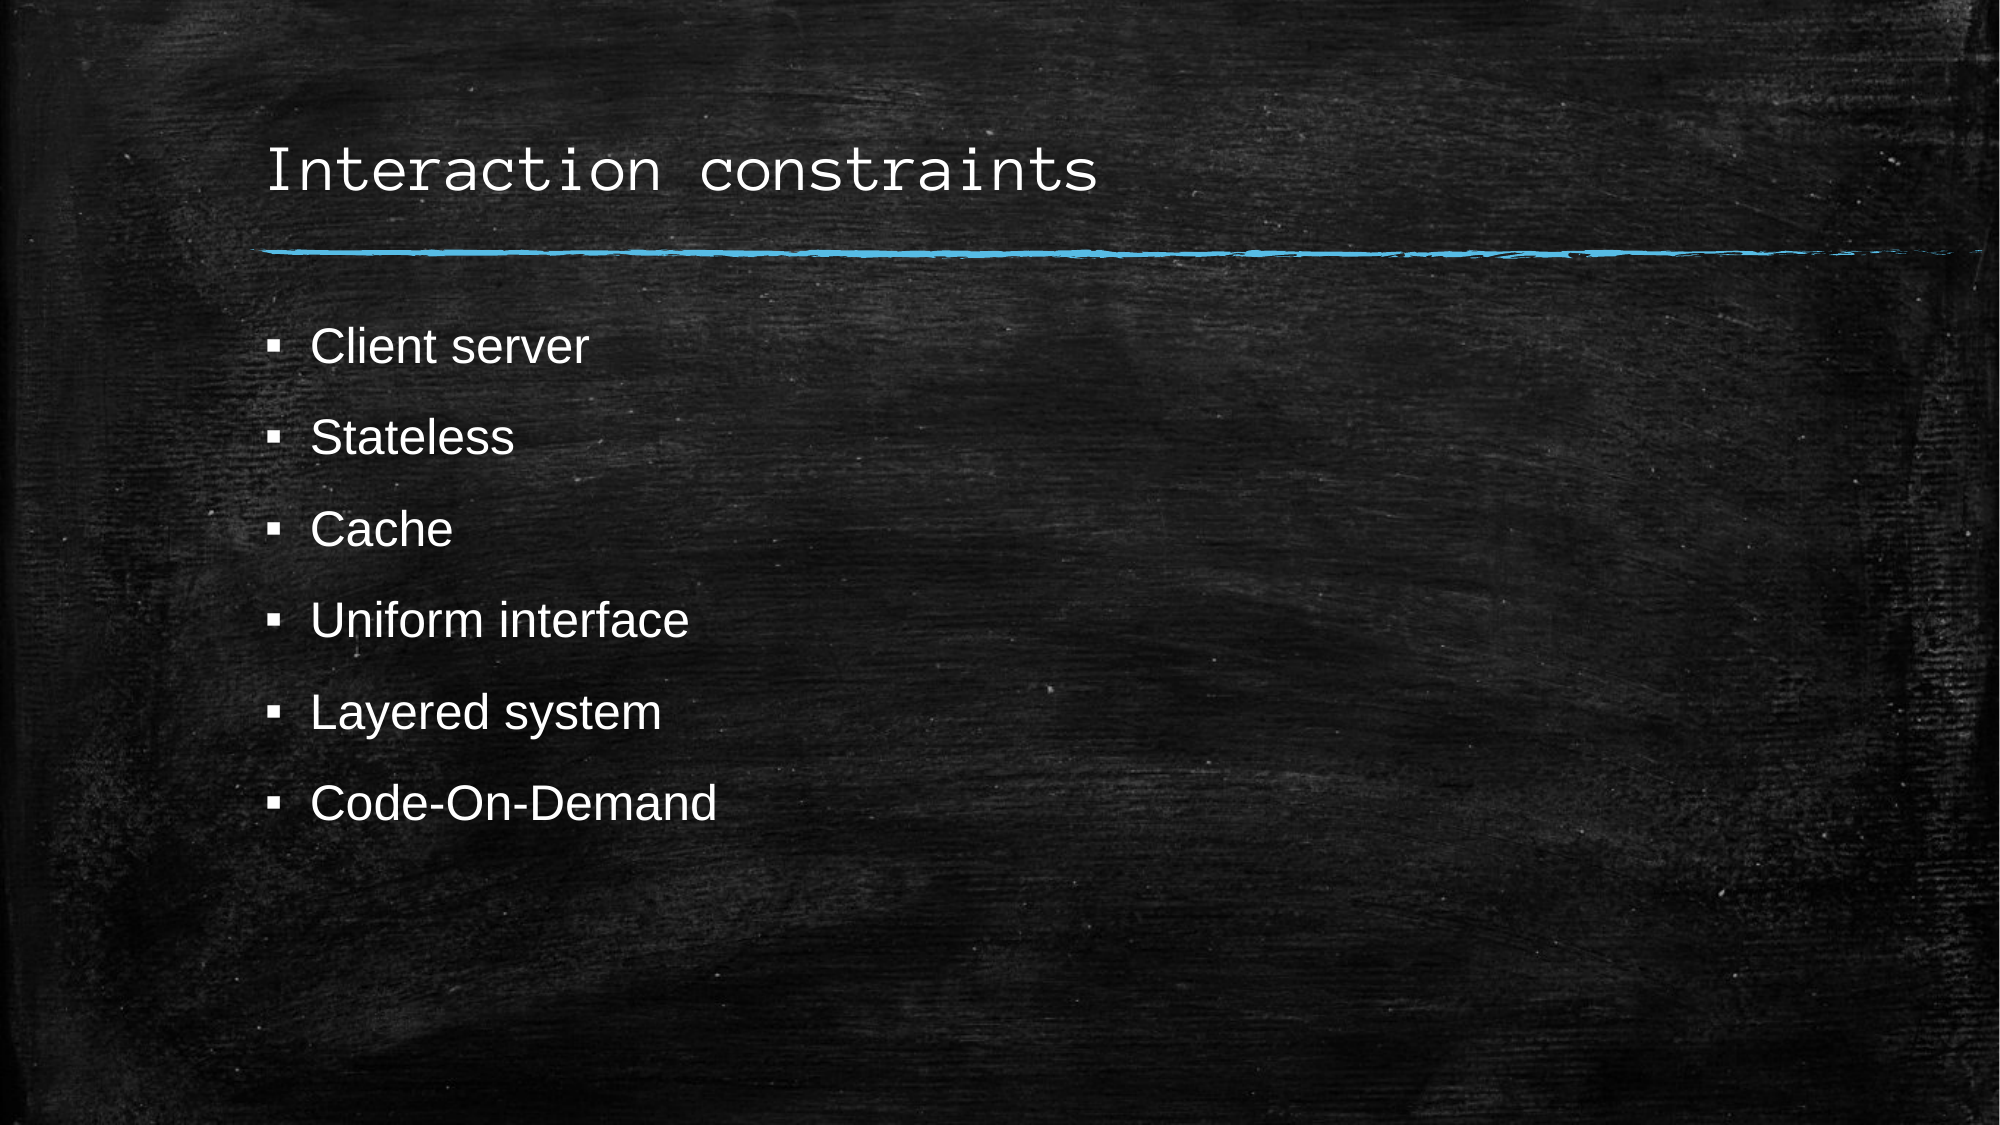

# Interaction constraints
Client server
Stateless
Cache
Uniform interface
Layered system
Code-On-Demand